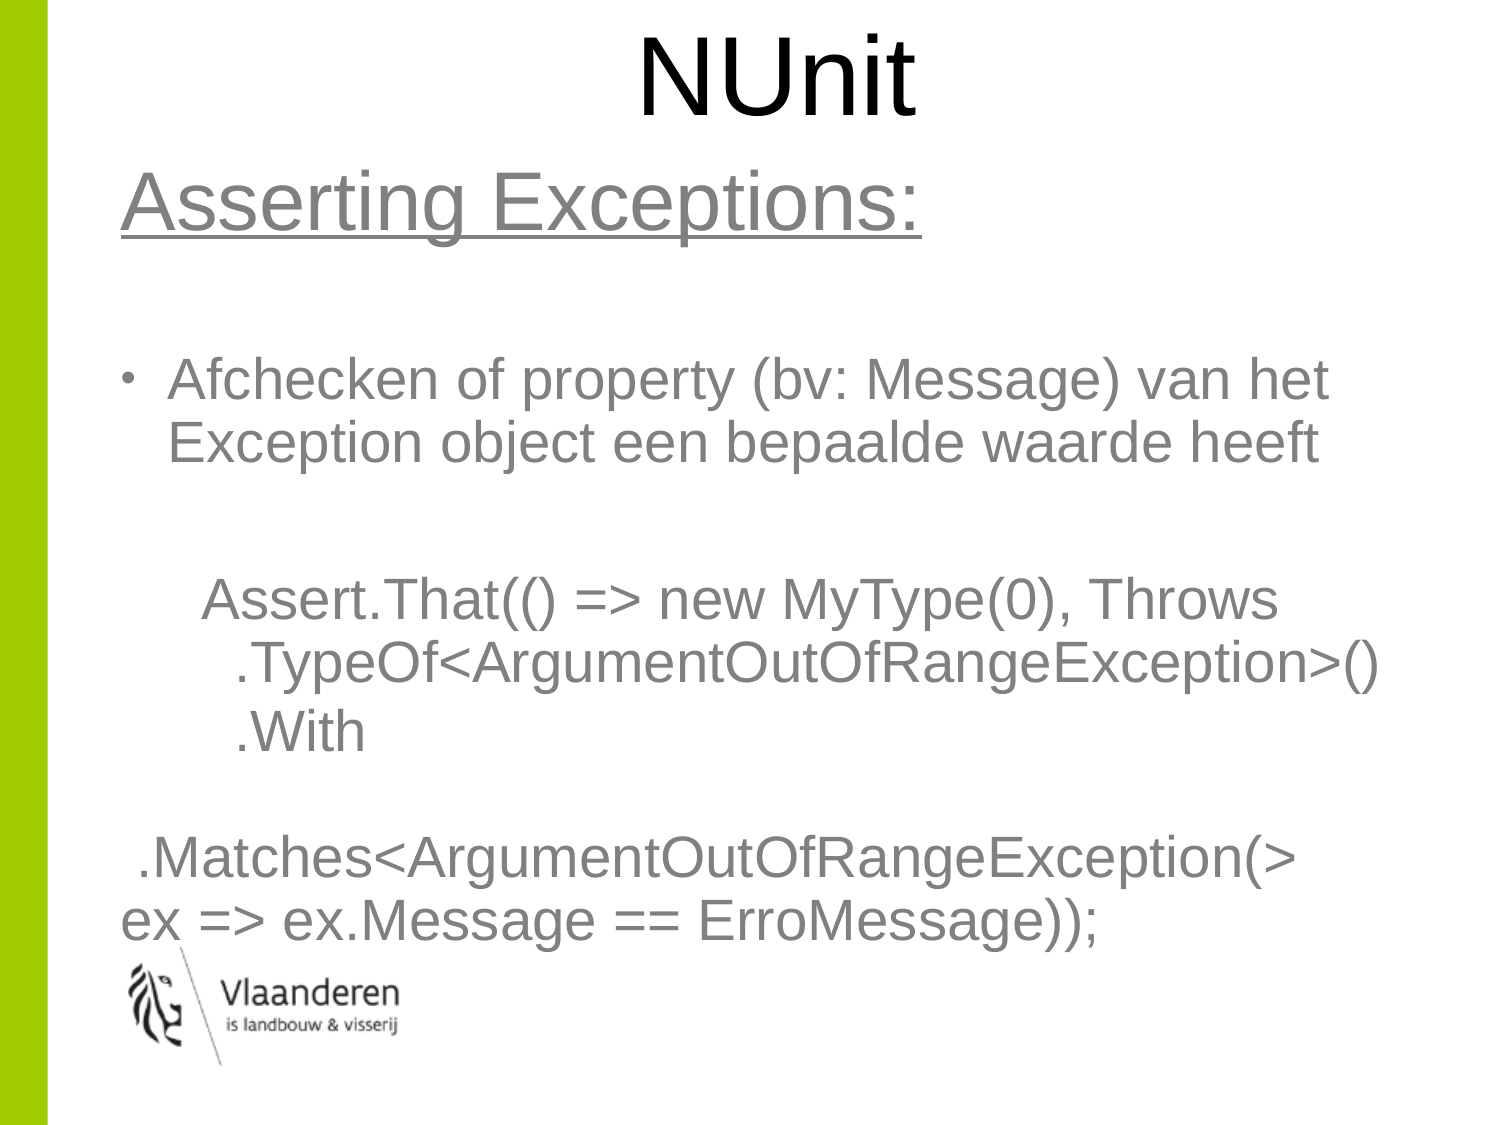

# NUnit
Asserting Exceptions:

Afchecken of property (bv: Message) van het Exception object een bepaalde waarde heeft

     Assert.That(() => new MyType(0), Throws
       .TypeOf<ArgumentOutOfRangeException>()
       .With               				   		 .Matches<ArgumentOutOfRangeException(>	    ex => ex.Message == ErroMessage));